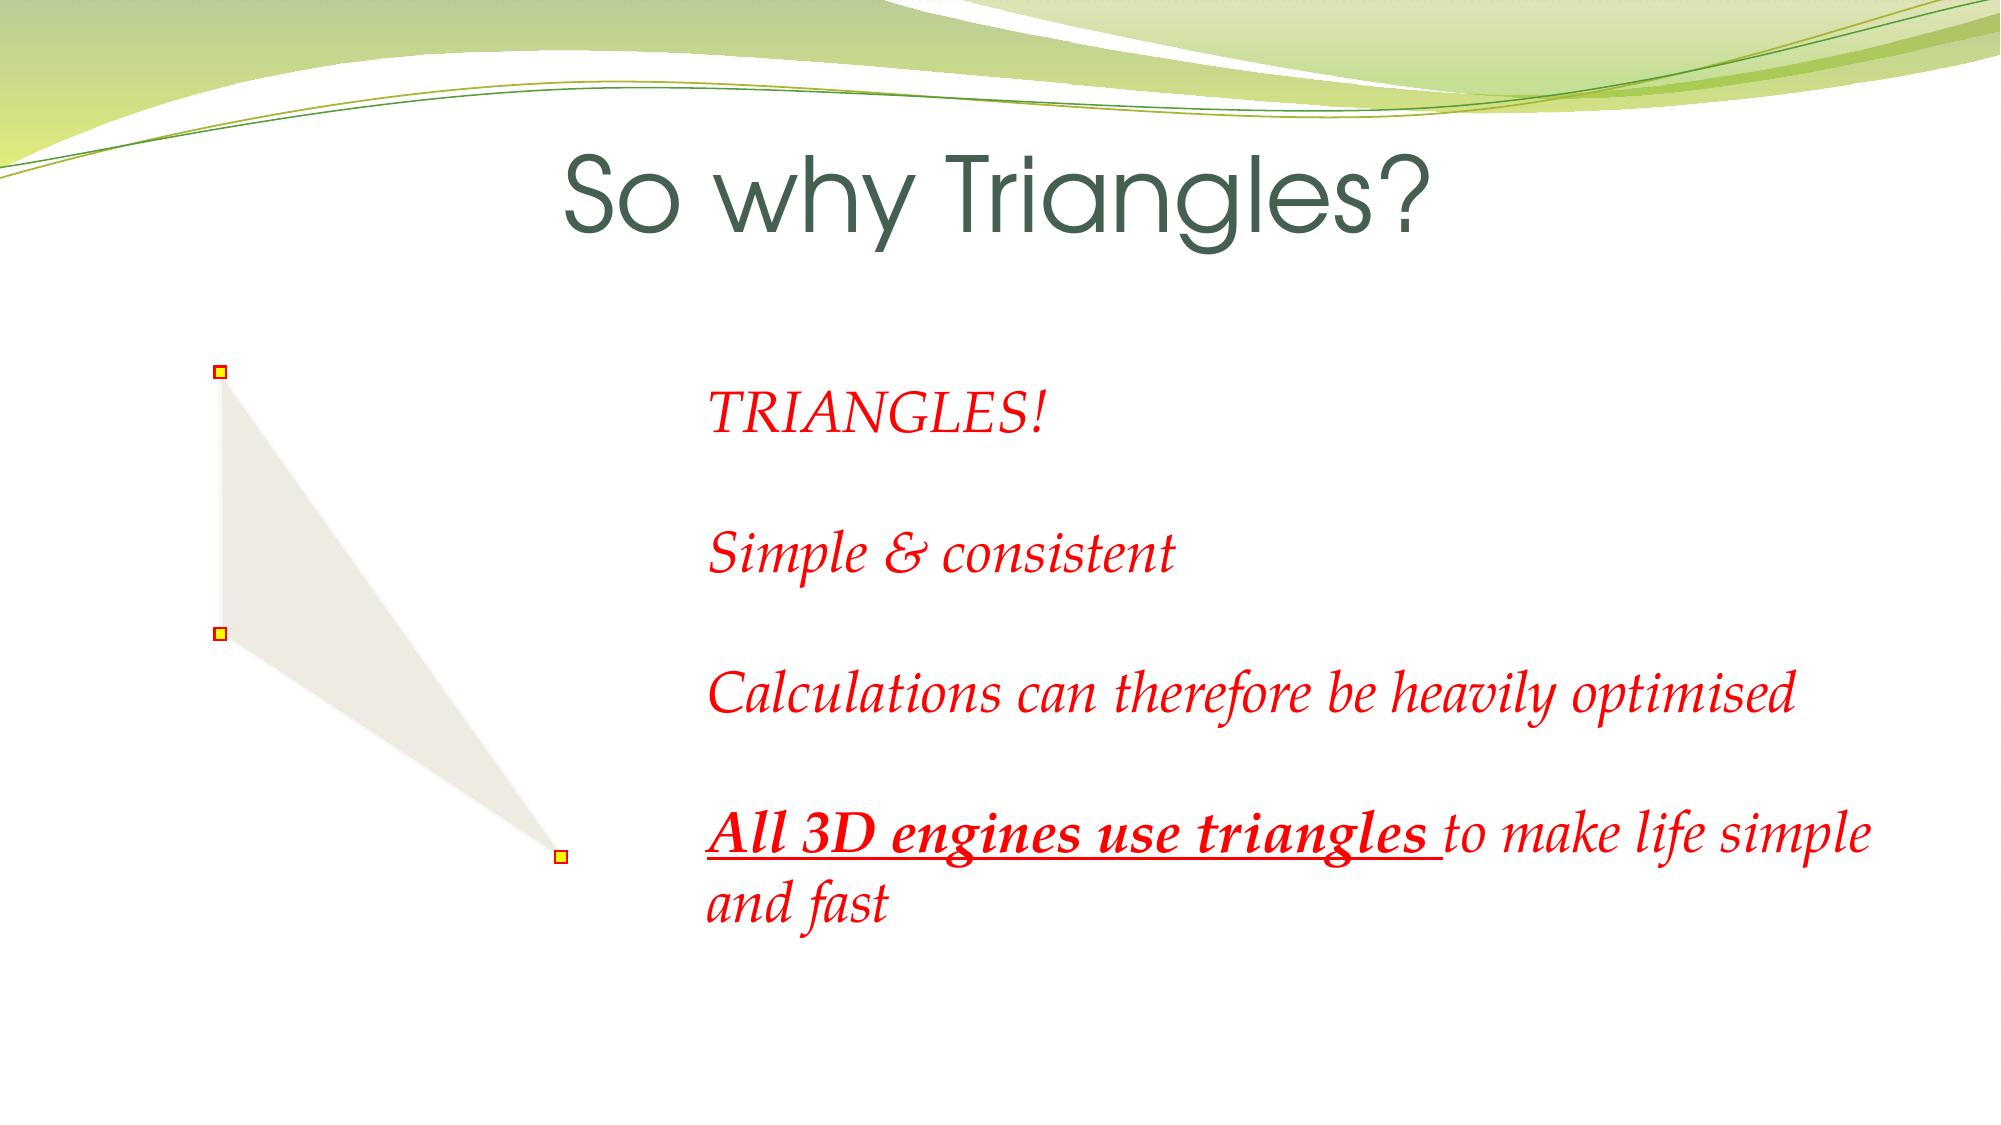

# So why Triangles?

TRIANGLES!

Simple & consistent

Calculations can therefore be heavily optimised

All 3D engines use triangles to make life simple and fast